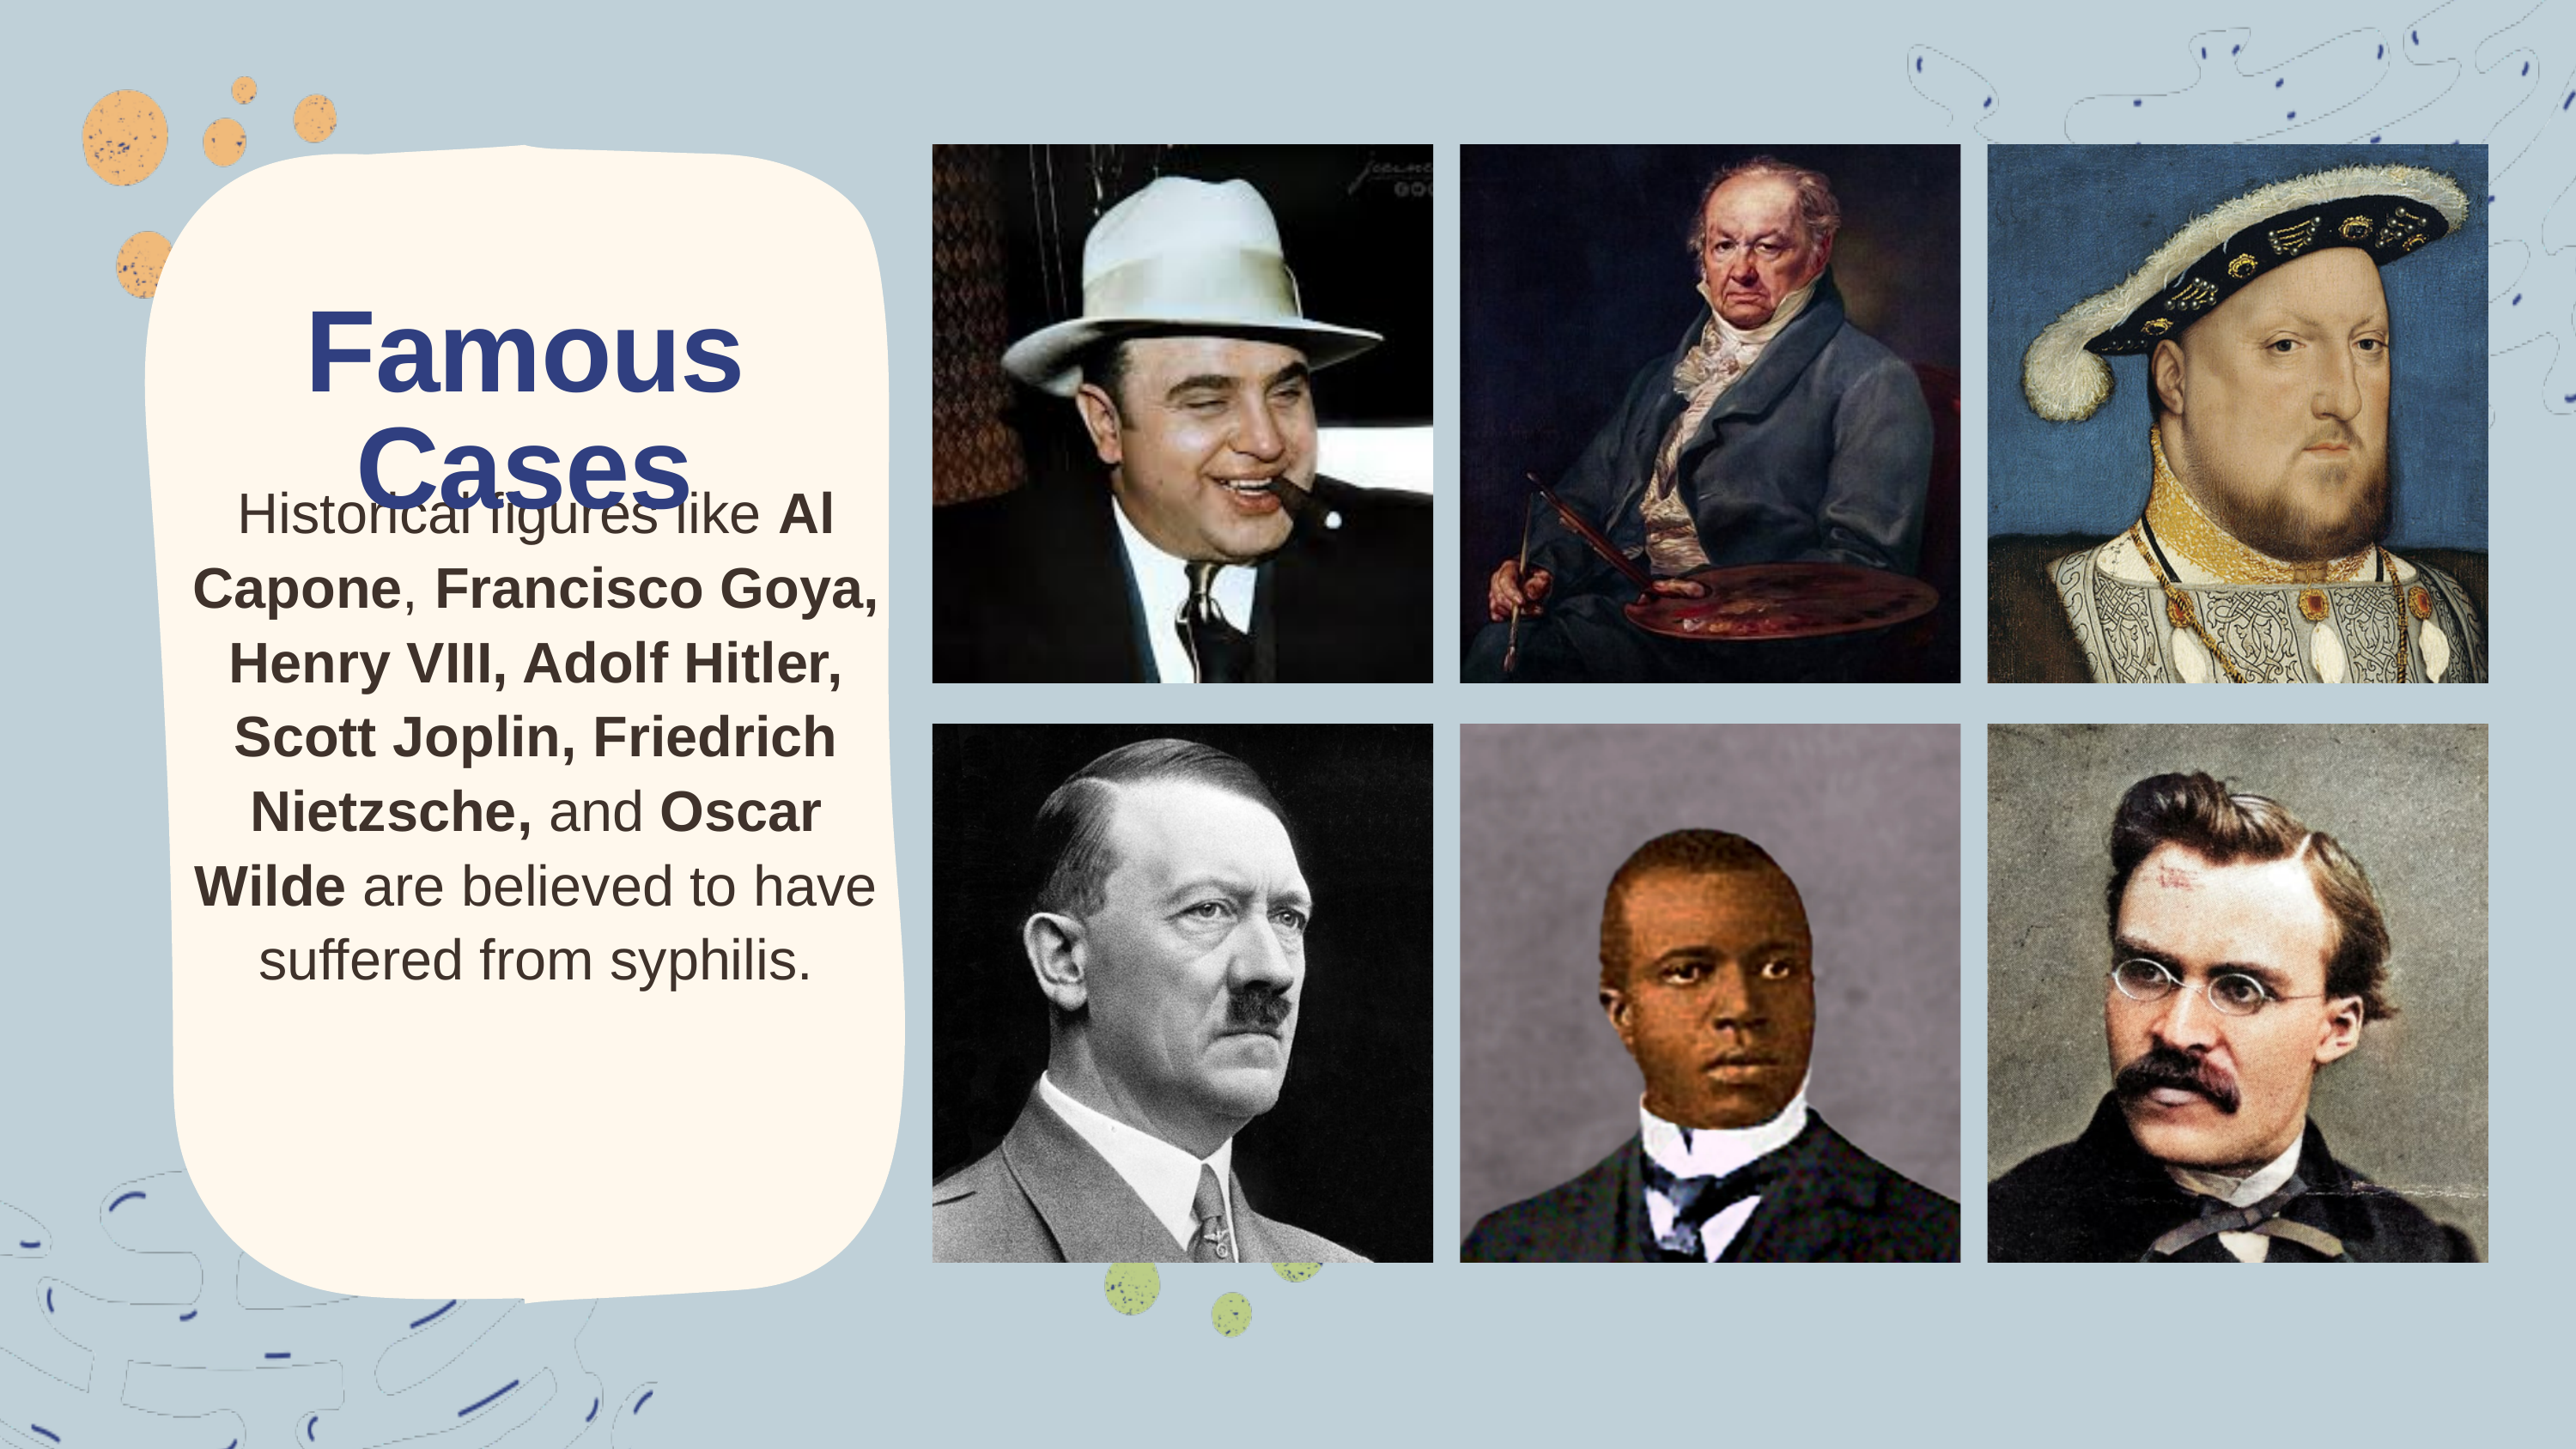

Famous Cases
Historical figures like Al Capone, Francisco Goya, Henry VIII, Adolf Hitler, Scott Joplin, Friedrich Nietzsche, and Oscar Wilde are believed to have suffered from syphilis.